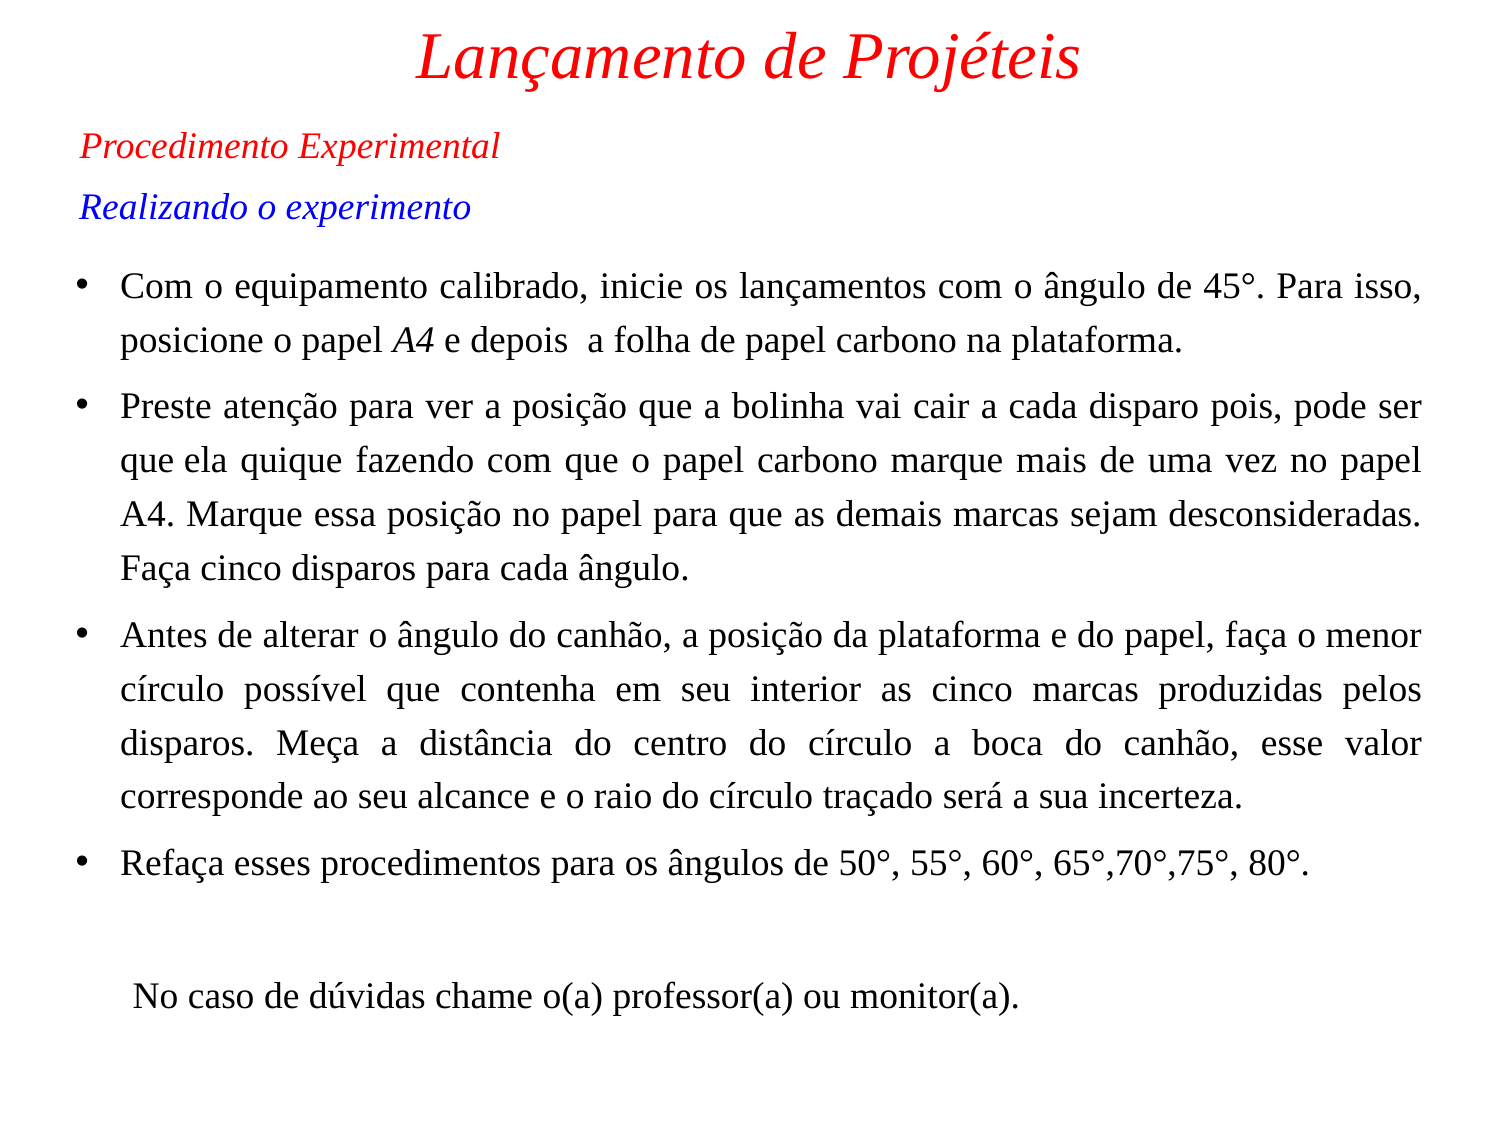

# Lançamento de Projéteis
Procedimento Experimental
Realizando o experimento
Com o equipamento calibrado, inicie os lançamentos com o ângulo de 45°. Para isso, posicione o papel A4 e depois  a folha de papel carbono na plataforma.
Preste atenção para ver a posição que a bolinha vai cair a cada disparo pois, pode ser que ela quique fazendo com que o papel carbono marque mais de uma vez no papel A4. Marque essa posição no papel para que as demais marcas sejam desconsideradas. Faça cinco disparos para cada ângulo.
Antes de alterar o ângulo do canhão, a posição da plataforma e do papel, faça o menor círculo possível que contenha em seu interior as cinco marcas produzidas pelos disparos. Meça a distância do centro do círculo a boca do canhão, esse valor corresponde ao seu alcance e o raio do círculo traçado será a sua incerteza.
Refaça esses procedimentos para os ângulos de 50°, 55°, 60°, 65°,70°,75°, 80°.

      No caso de dúvidas chame o(a) professor(a) ou monitor(a).